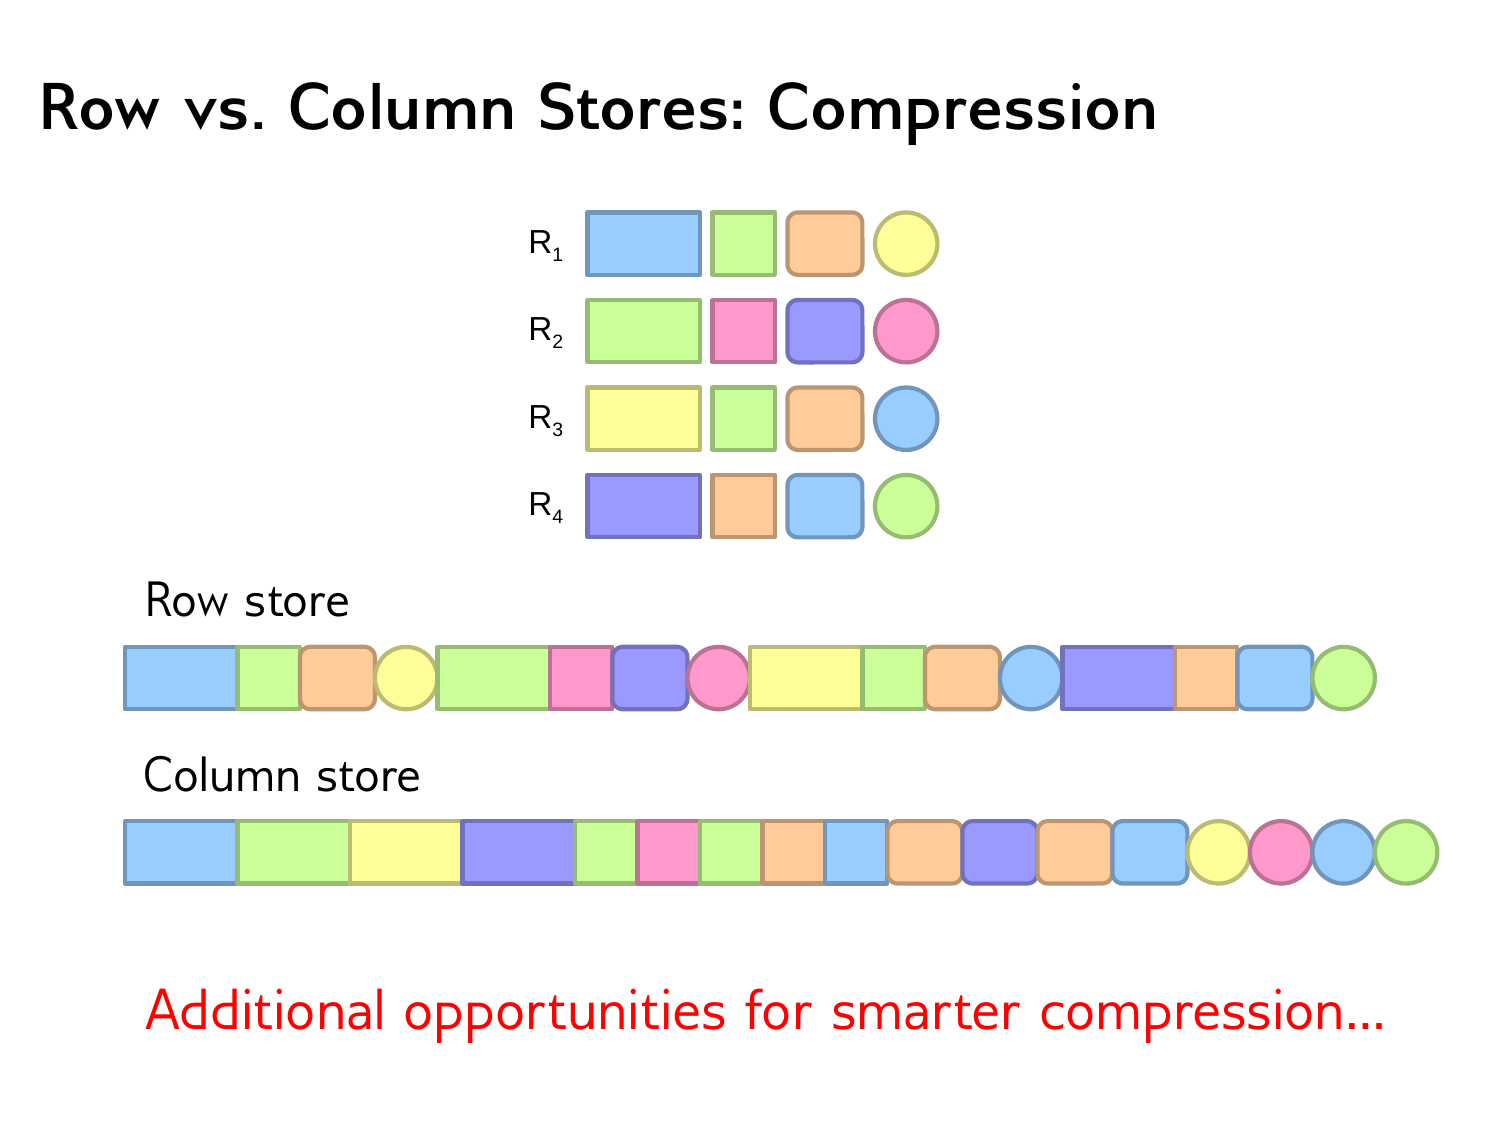

# Row vs. Column Stores: Compression
R1

R2

R3

R4

Row store

Column store

Additional opportunities for smarter compression…